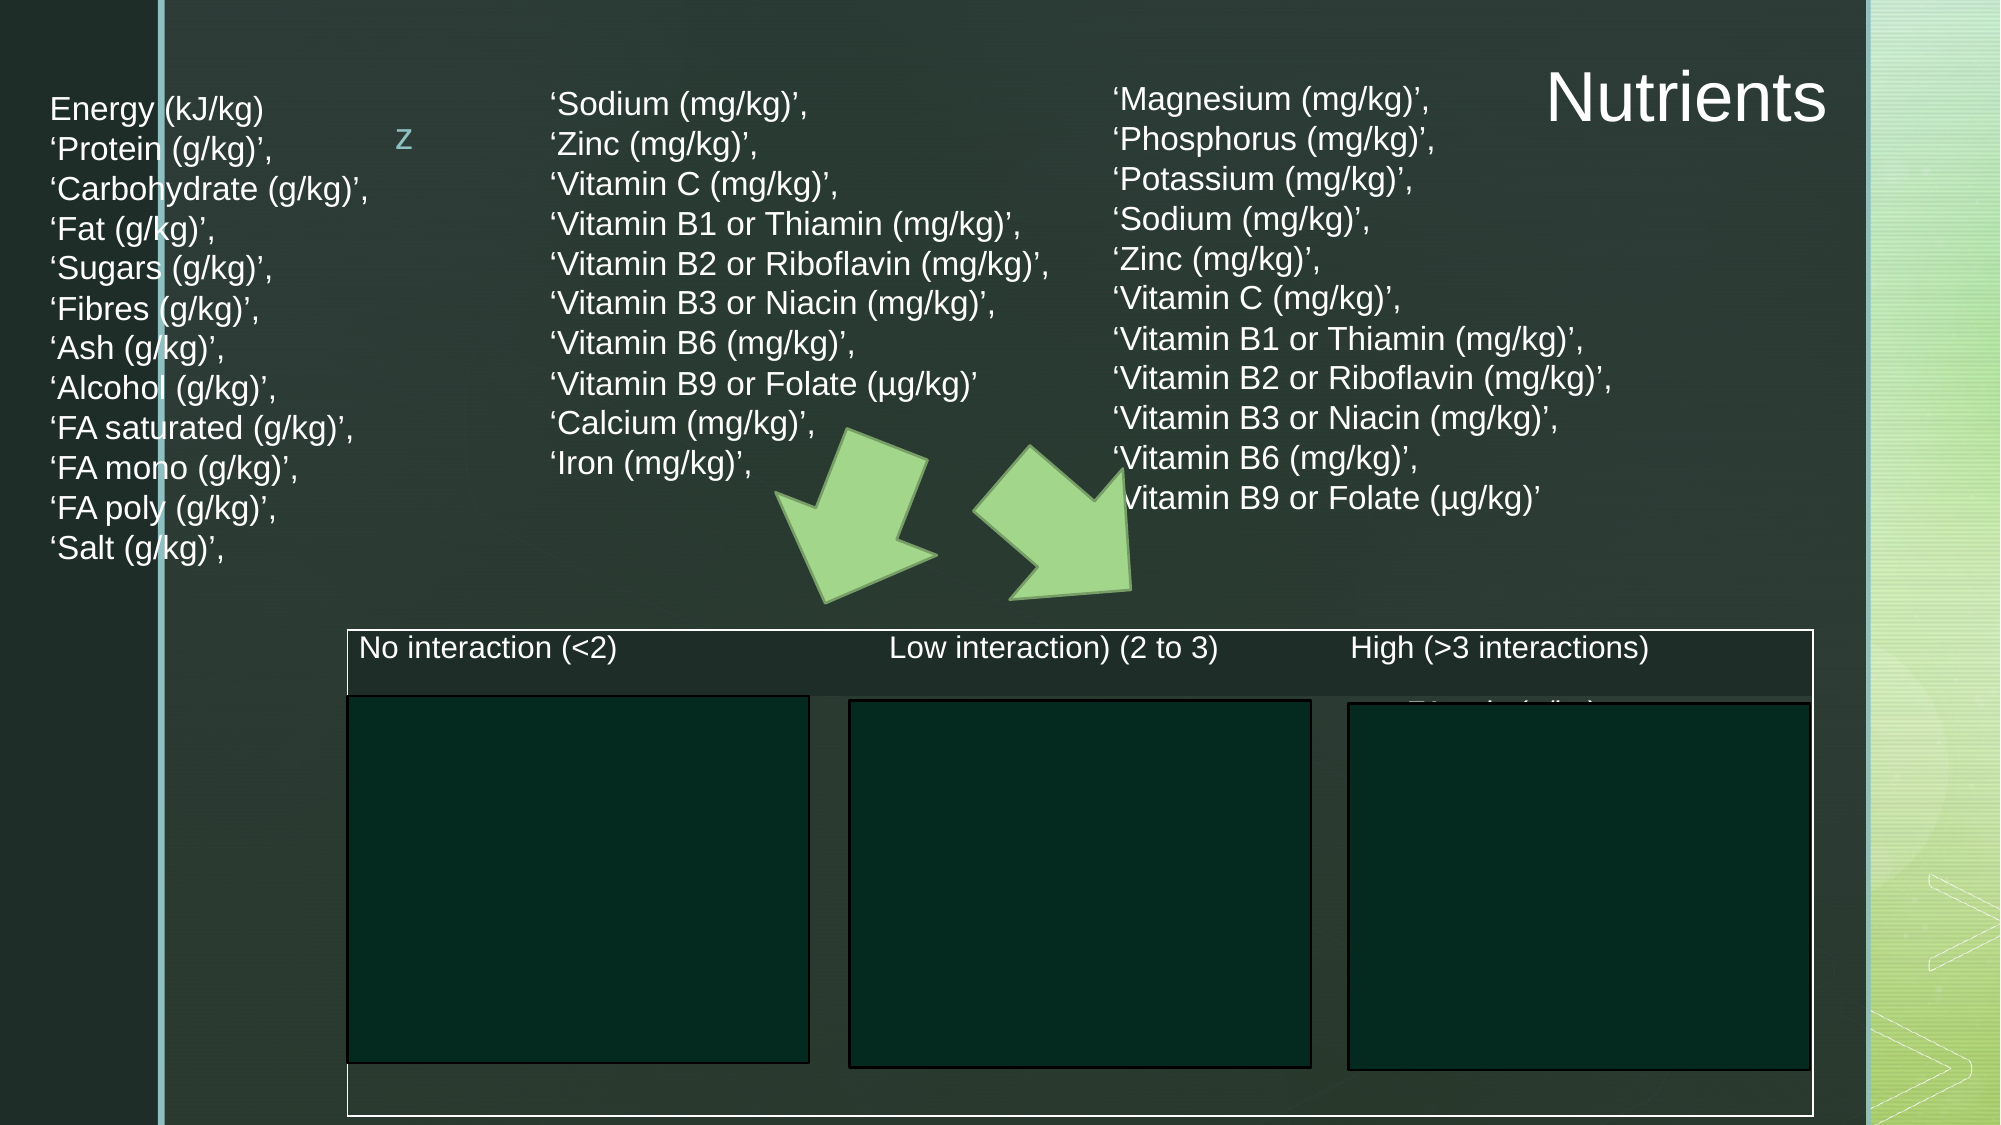

# Nutrients
‘Magnesium (mg/kg)’,
‘Phosphorus (mg/kg)’,
‘Potassium (mg/kg)’,
‘Sodium (mg/kg)’,
‘Zinc (mg/kg)’,
‘Vitamin C (mg/kg)’,
‘Vitamin B1 or Thiamin (mg/kg)’,
‘Vitamin B2 or Riboflavin (mg/kg)’,
‘Vitamin B3 or Niacin (mg/kg)’,
‘Vitamin B6 (mg/kg)’,
‘Vitamin B9 or Folate (µg/kg)’

‘Sodium (mg/kg)’,
‘Zinc (mg/kg)’,
‘Vitamin C (mg/kg)’,
‘Vitamin B1 or Thiamin (mg/kg)’,
‘Vitamin B2 or Riboflavin (mg/kg)’,
‘Vitamin B3 or Niacin (mg/kg)’,
‘Vitamin B6 (mg/kg)’,
‘Vitamin B9 or Folate (µg/kg)’
‘Calcium (mg/kg)’,
‘Iron (mg/kg)’,

Energy (kJ/kg)
‘Protein (g/kg)’,
‘Carbohydrate (g/kg)’,
‘Fat (g/kg)’,
‘Sugars (g/kg)’,
‘Fibres (g/kg)’,
‘Ash (g/kg)’,
‘Alcohol (g/kg)’,
‘FA saturated (g/kg)’,
‘FA mono (g/kg)’,
‘FA poly (g/kg)’,
‘Salt (g/kg)’,

| No interaction (<2) | Low interaction) (2 to 3) | High (>3 interactions) |
| --- | --- | --- |
| Energy (kJ/kg)  ‘Sodium (mg/kg)’‘ Vitamin C (mg/kg)’ ‘ Sodium (mg/kg)’ Calcium (mg/kg) Salt (g/kg) FA mono (g/kg) FA saturated (g/kg) Calcium (mg/kg) | Fat (g/kg) Water (g/kg) Fibres (g/kg) Ash (g/kg) FA poly (g/kg) Iron (mg/kg) Phosphorus (mg/kg) Vitamin B1 Vitamin B2 | FA poly (g/kg) Sugars (g/kg) Carbohydrate (g/kg) Magnesium (mg/kg) Potassium (mg/kg) Zinc (mg/kg) Protein (g/kg) Vitamin B3 or Niacin (mg/kg) |